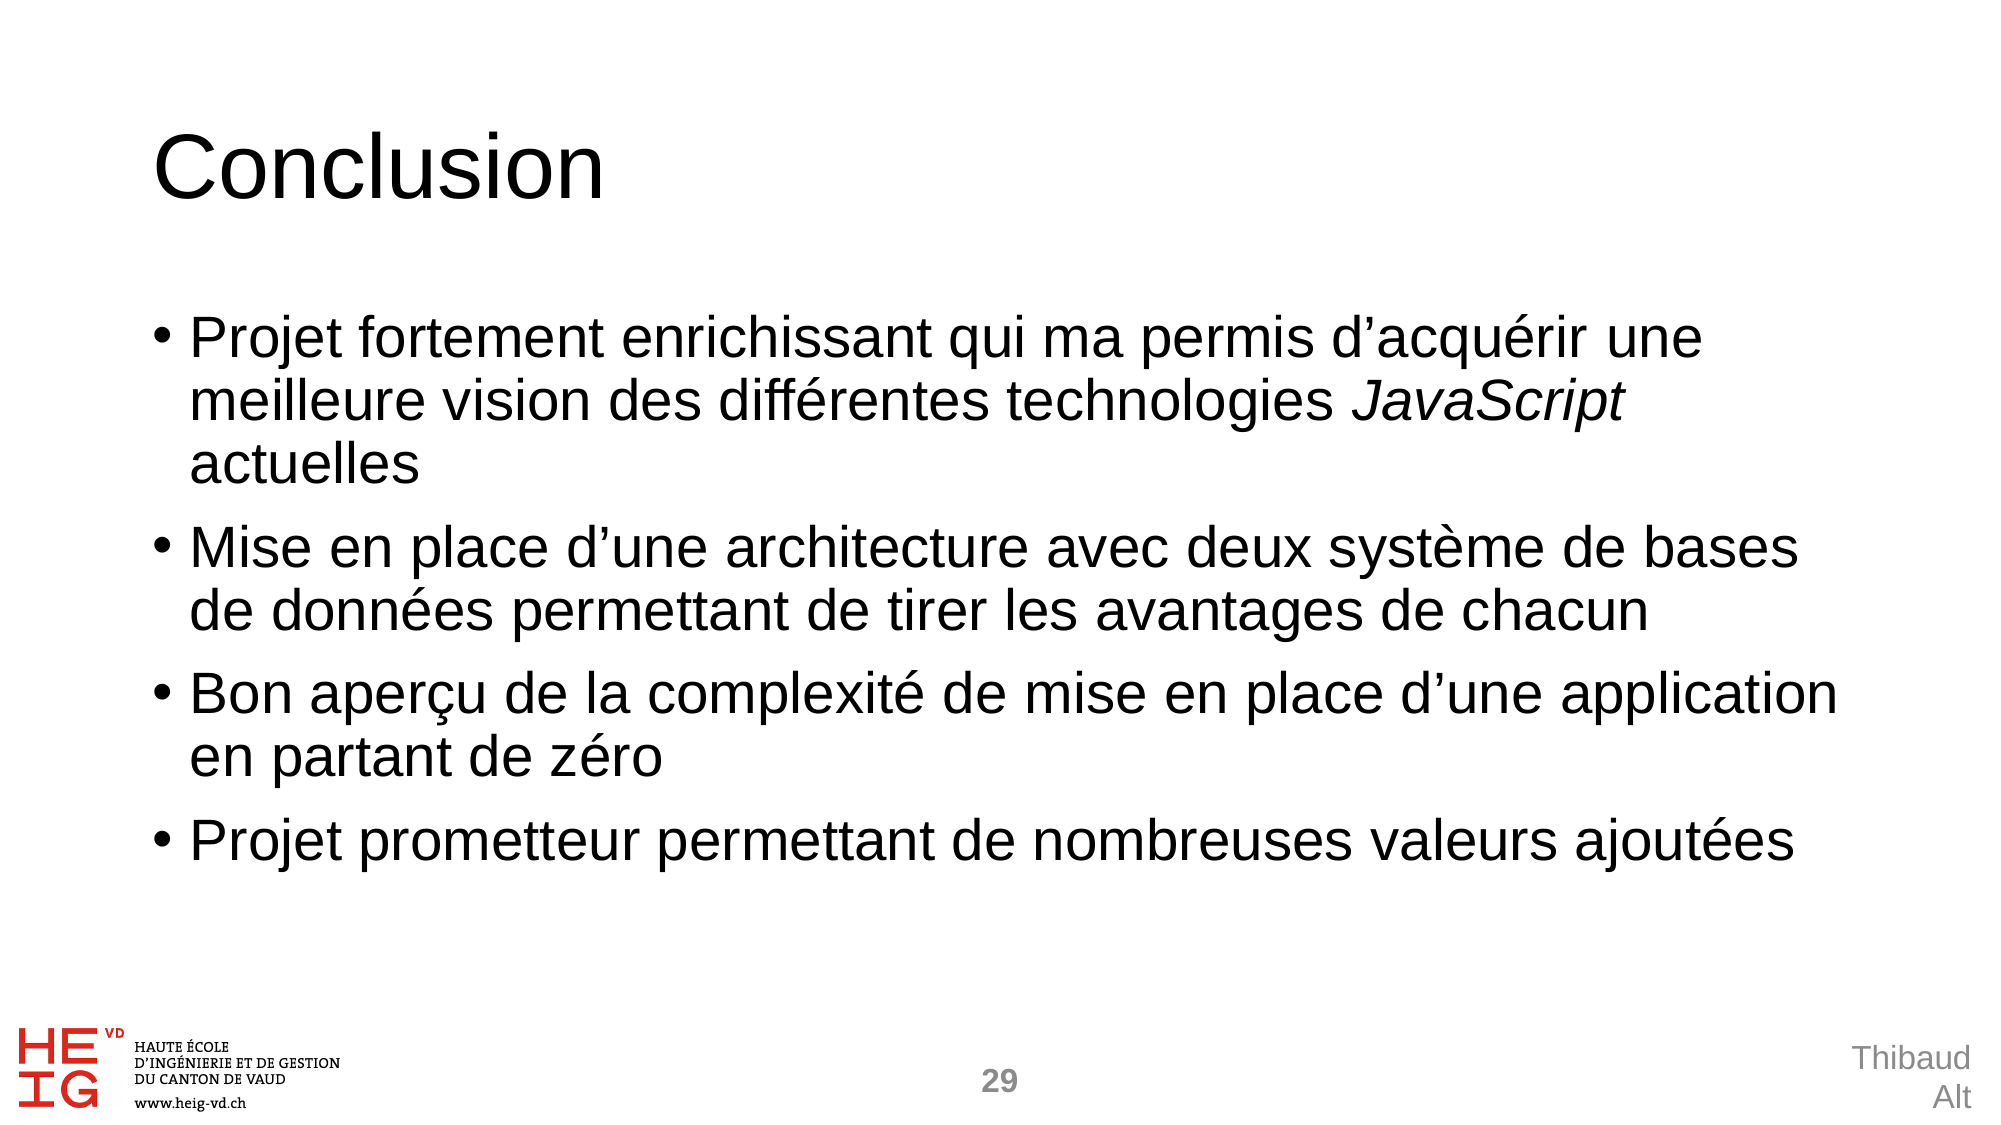

# Conclusion
Projet fortement enrichissant qui ma permis d’acquérir une meilleure vision des différentes technologies JavaScript actuelles
Mise en place d’une architecture avec deux système de bases de données permettant de tirer les avantages de chacun
Bon aperçu de la complexité de mise en place d’une application en partant de zéro
Projet prometteur permettant de nombreuses valeurs ajoutées
29